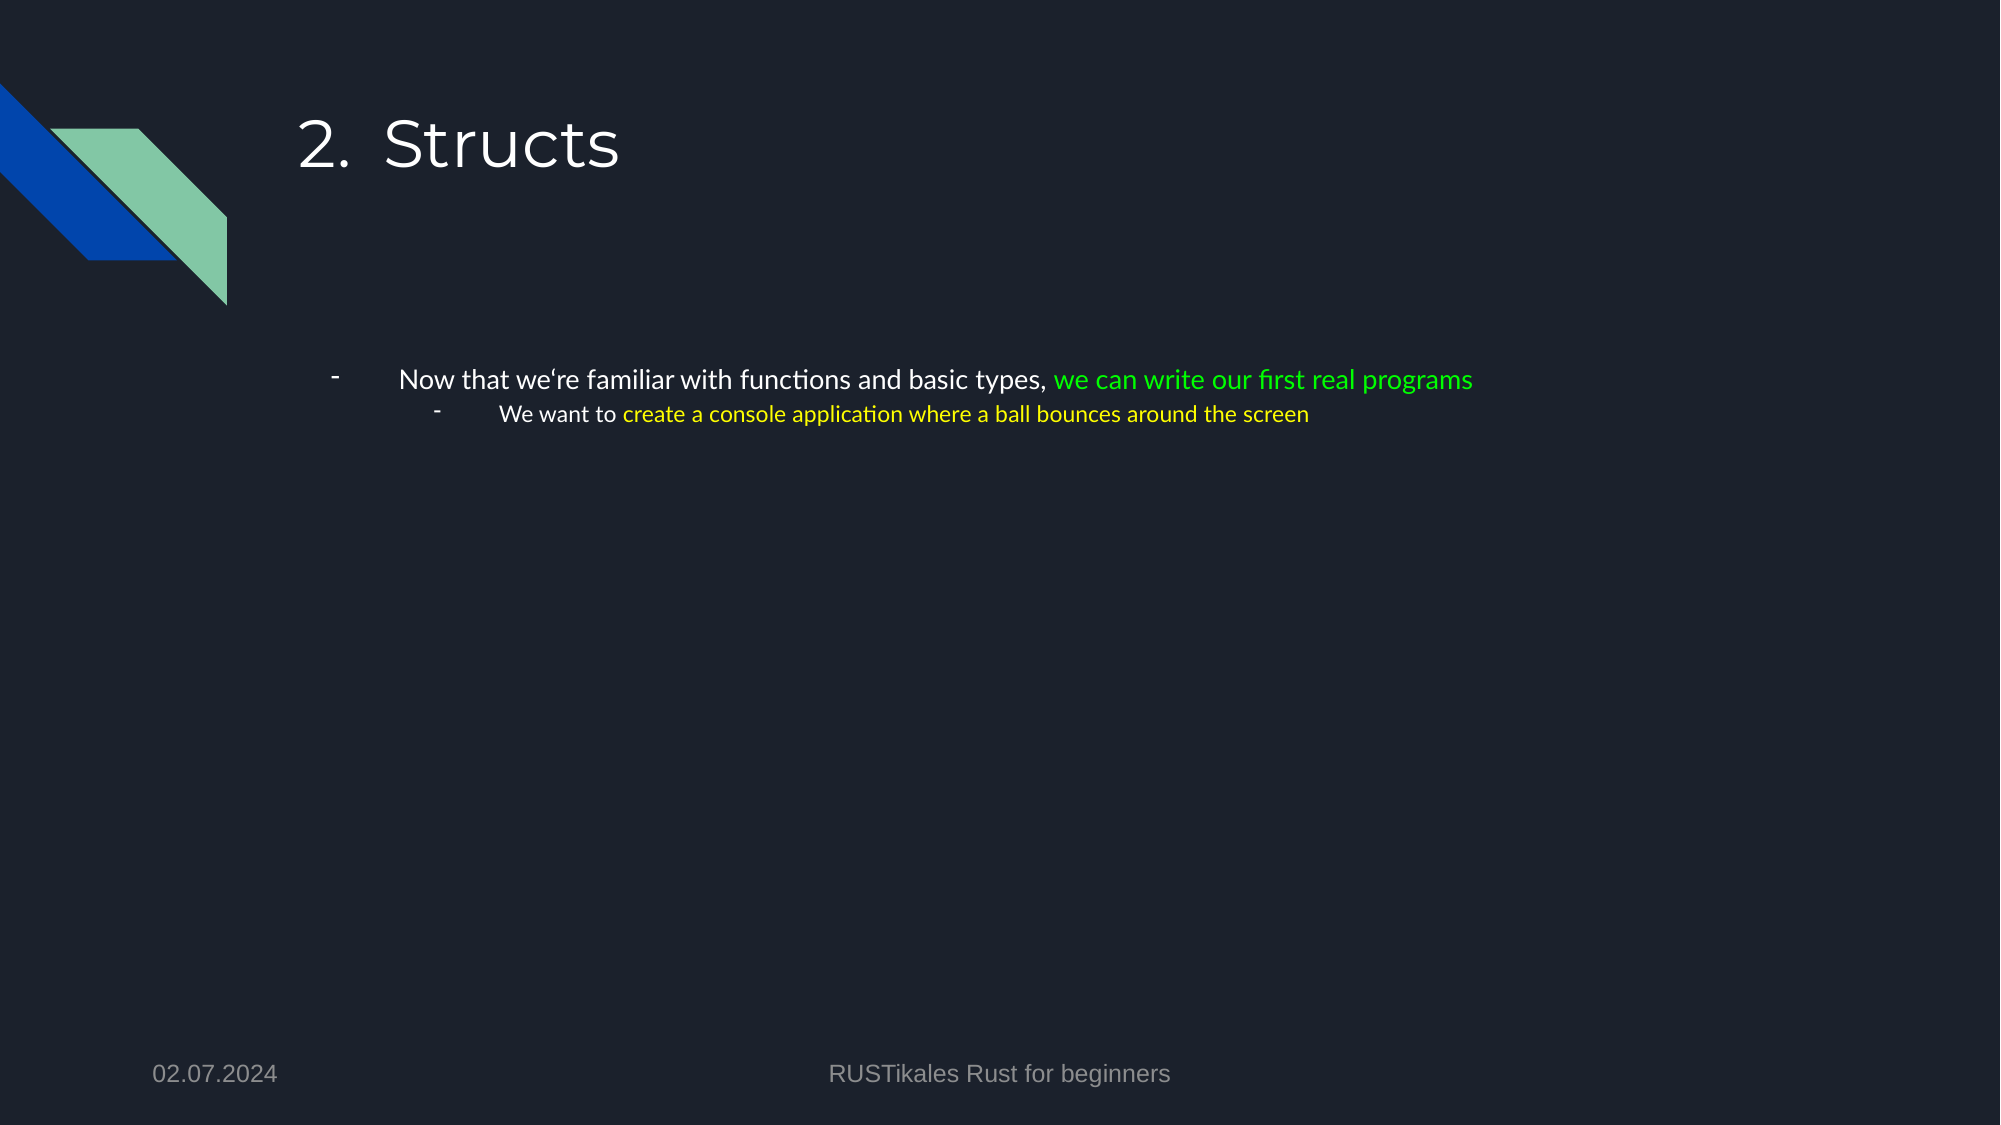

# Structs
Now that we‘re familiar with functions and basic types, we can write our first real programs
We want to create a console application where a ball bounces around the screen
02.07.2024
RUSTikales Rust for beginners